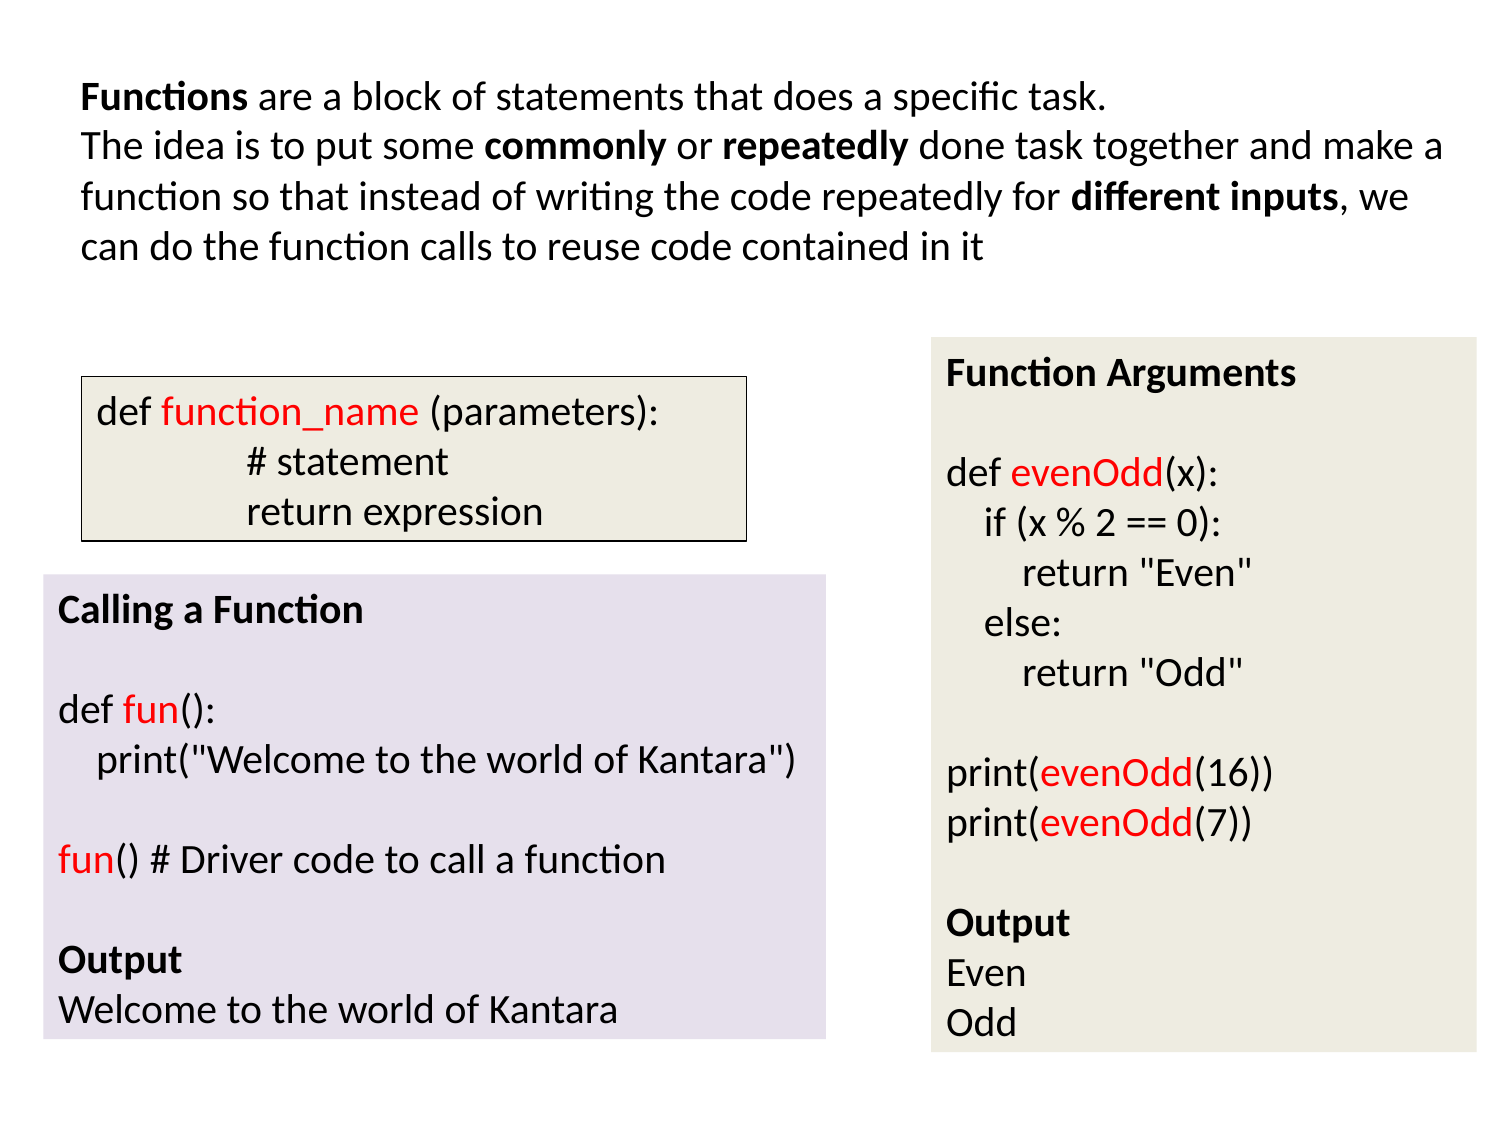

Functions are a block of statements that does a specific task.
The idea is to put some commonly or repeatedly done task together and make a function so that instead of writing the code repeatedly for different inputs, we can do the function calls to reuse code contained in it
Function Arguments

def evenOdd(x):
    if (x % 2 == 0):
        return "Even"
    else:
        return "Odd"

print(evenOdd(16))
print(evenOdd(7))

Output
Even
Odd
def function_name (parameters):
	# statement
	return expression
Calling a Function

def fun():
    print("Welcome to the world of Kantara")

fun() # Driver code to call a function

Output
Welcome to the world of Kantara